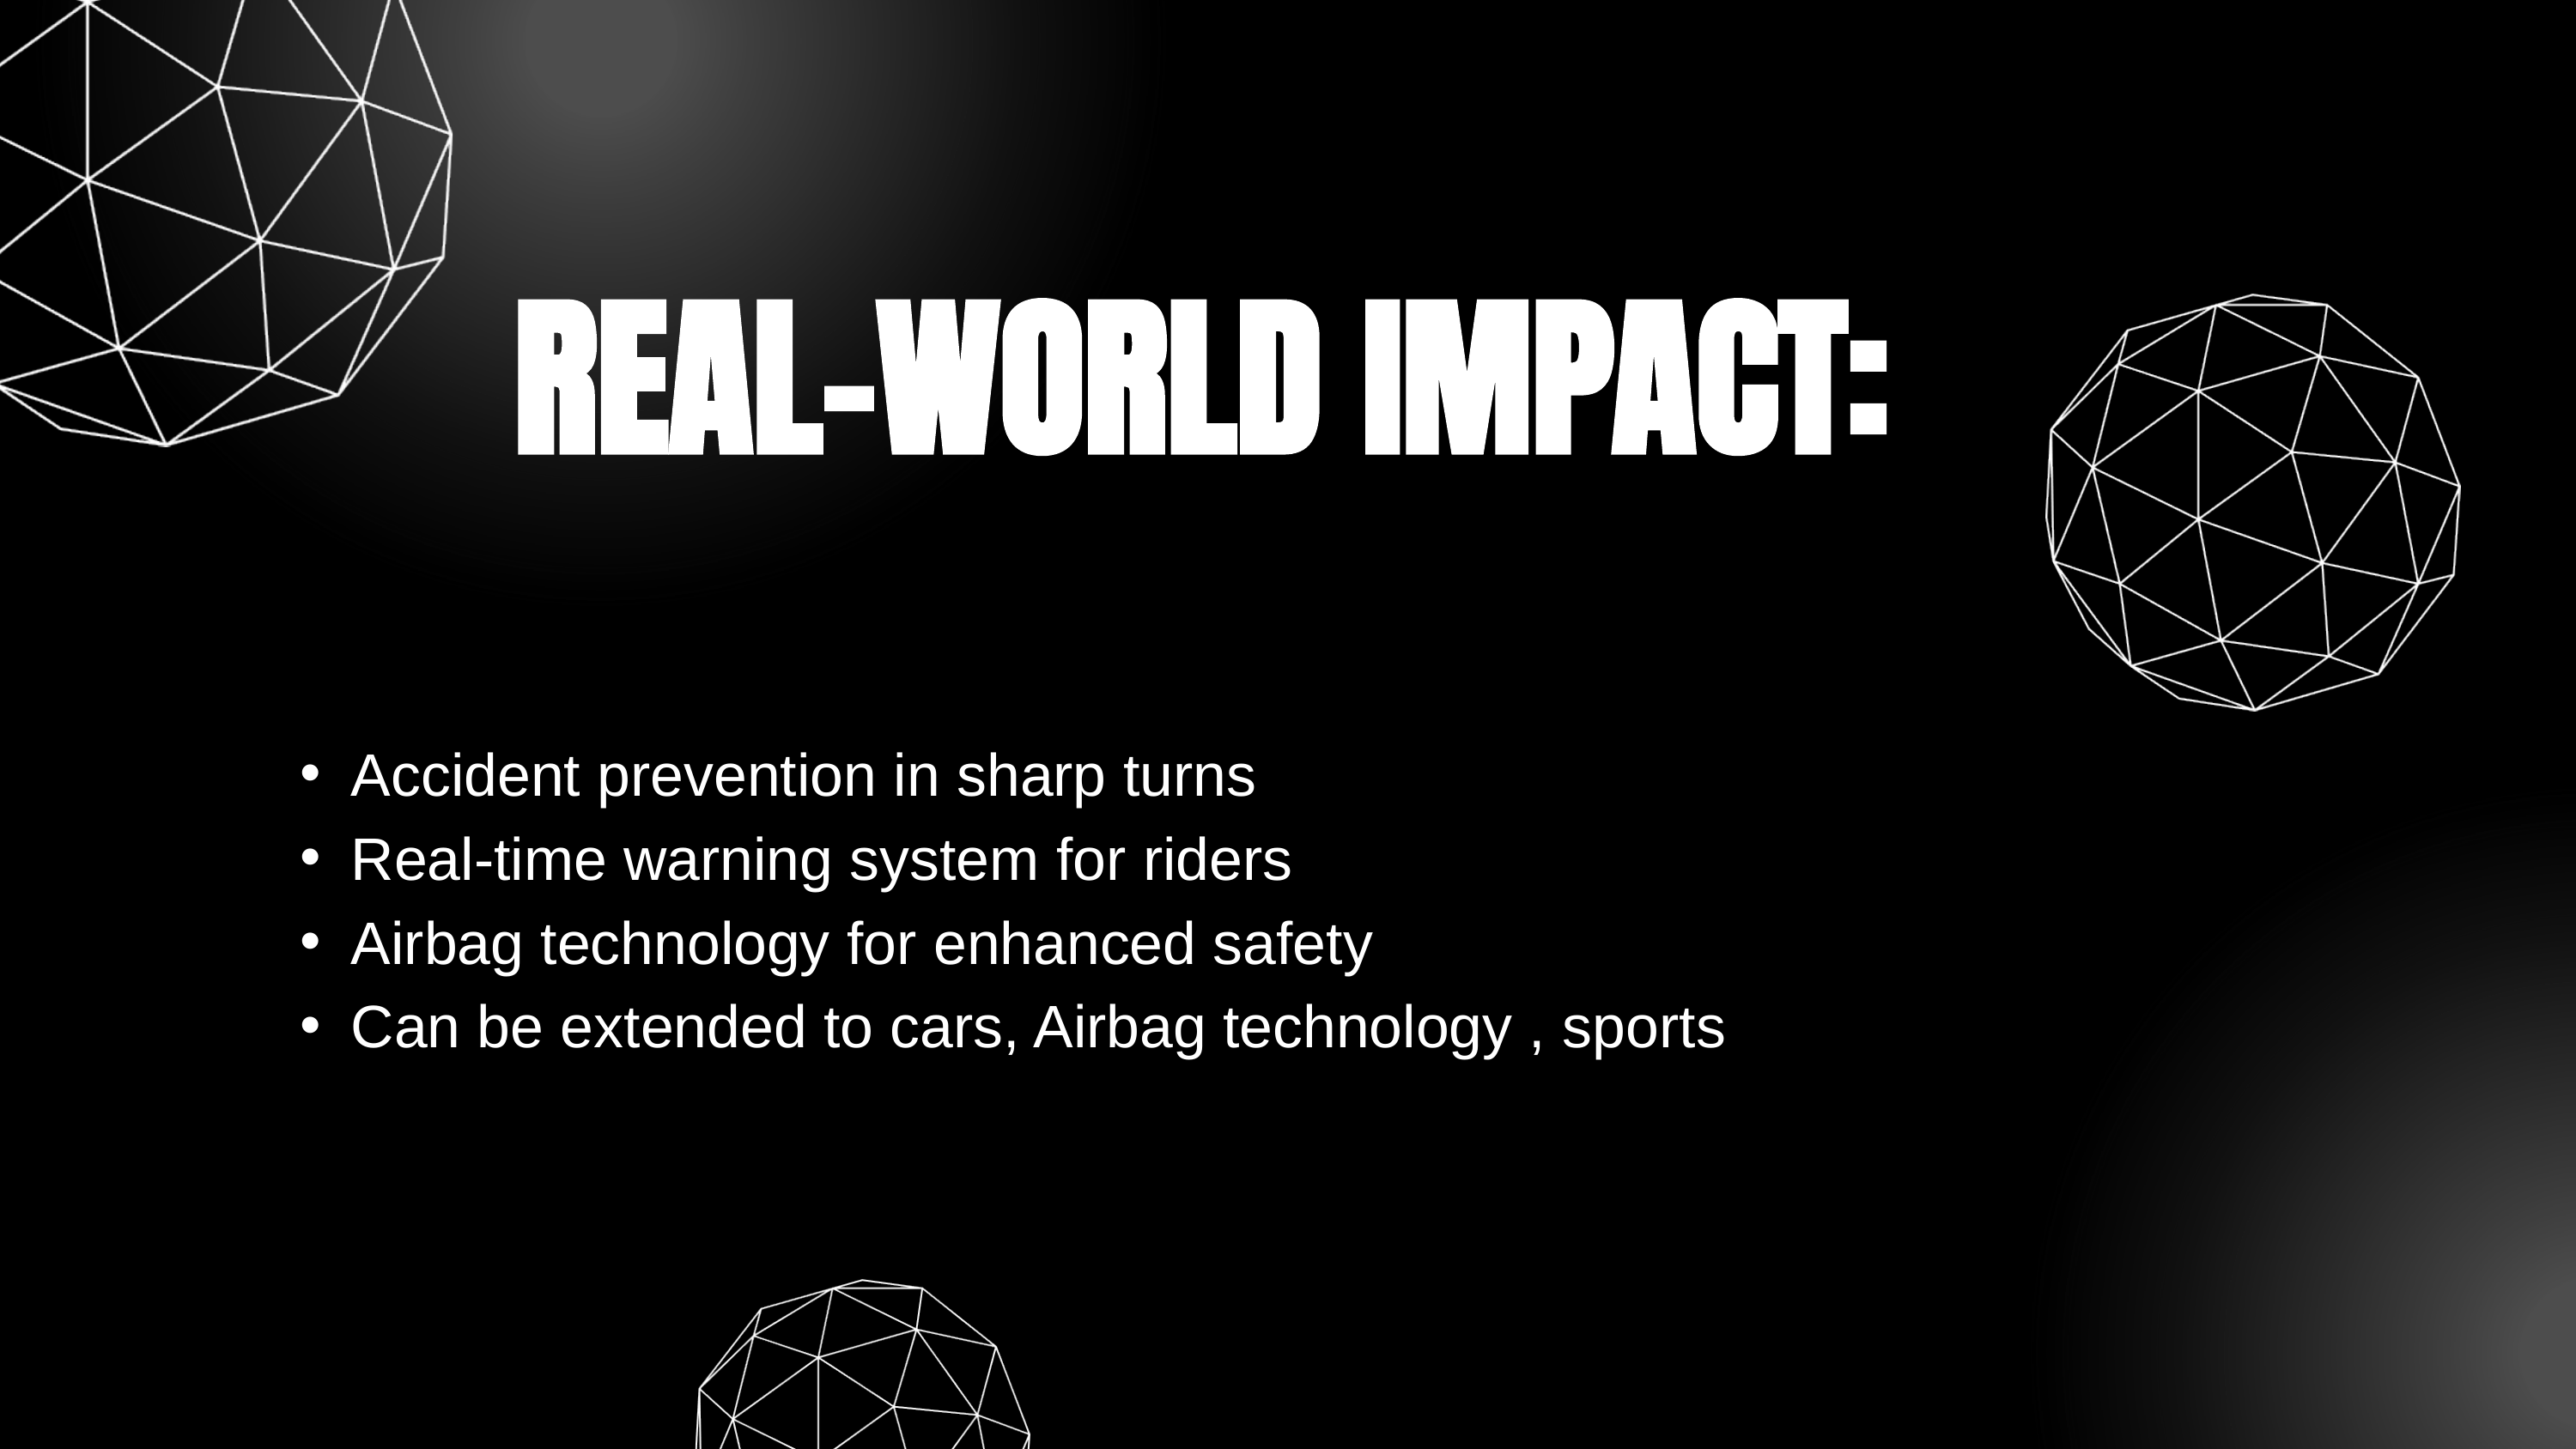

REAL-WORLD IMPACT:

Accident prevention in sharp turns
Real-time warning system for riders
Airbag technology for enhanced safety
Can be extended to cars, Airbag technology , sports